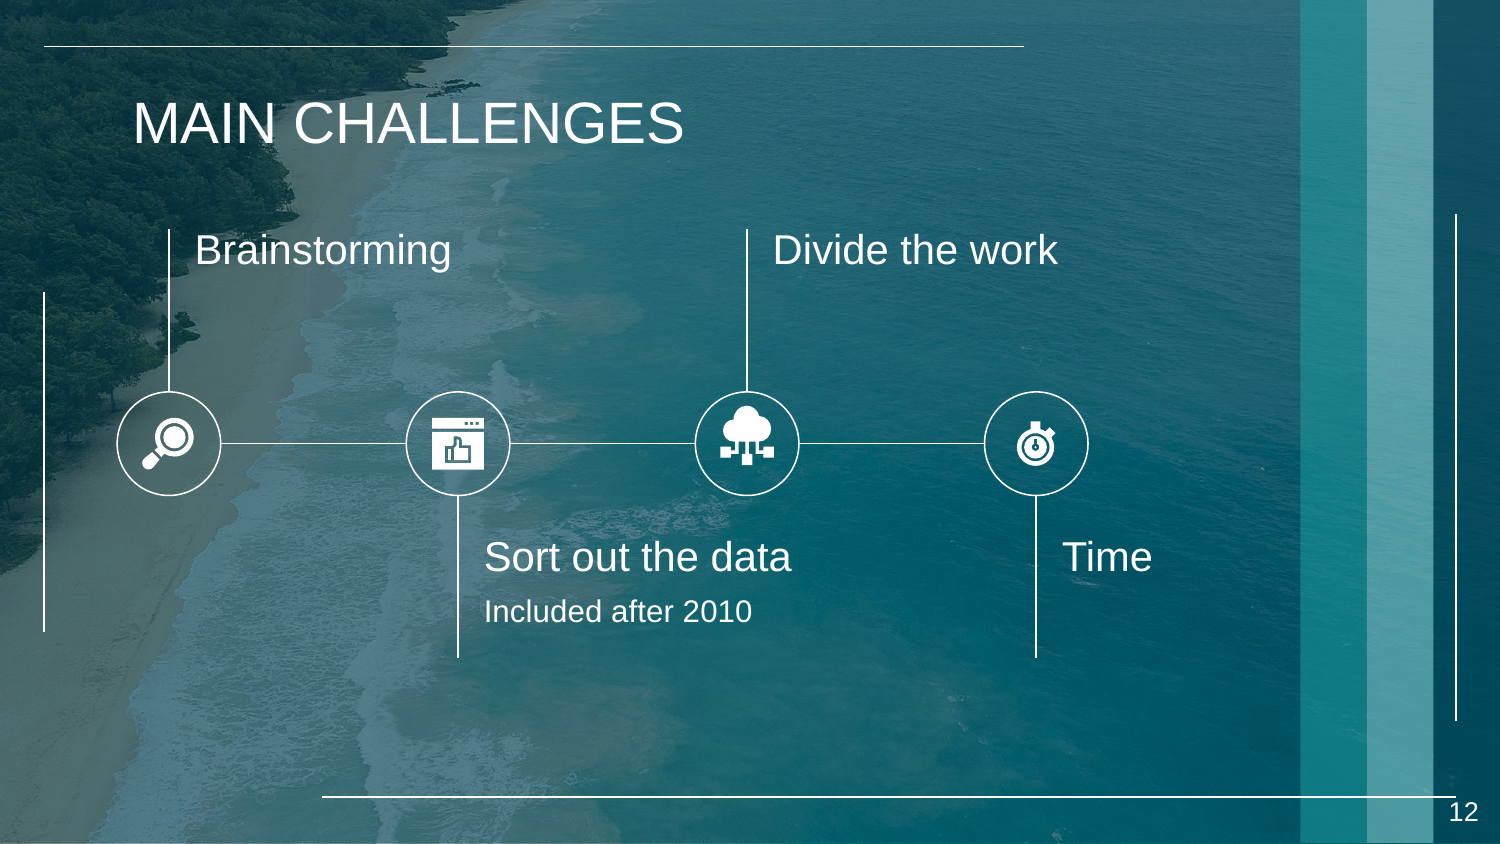

# MAIN CHALLENGES
Brainstorming
Divide the work

Time
Sort out the data
Included after 2010
12